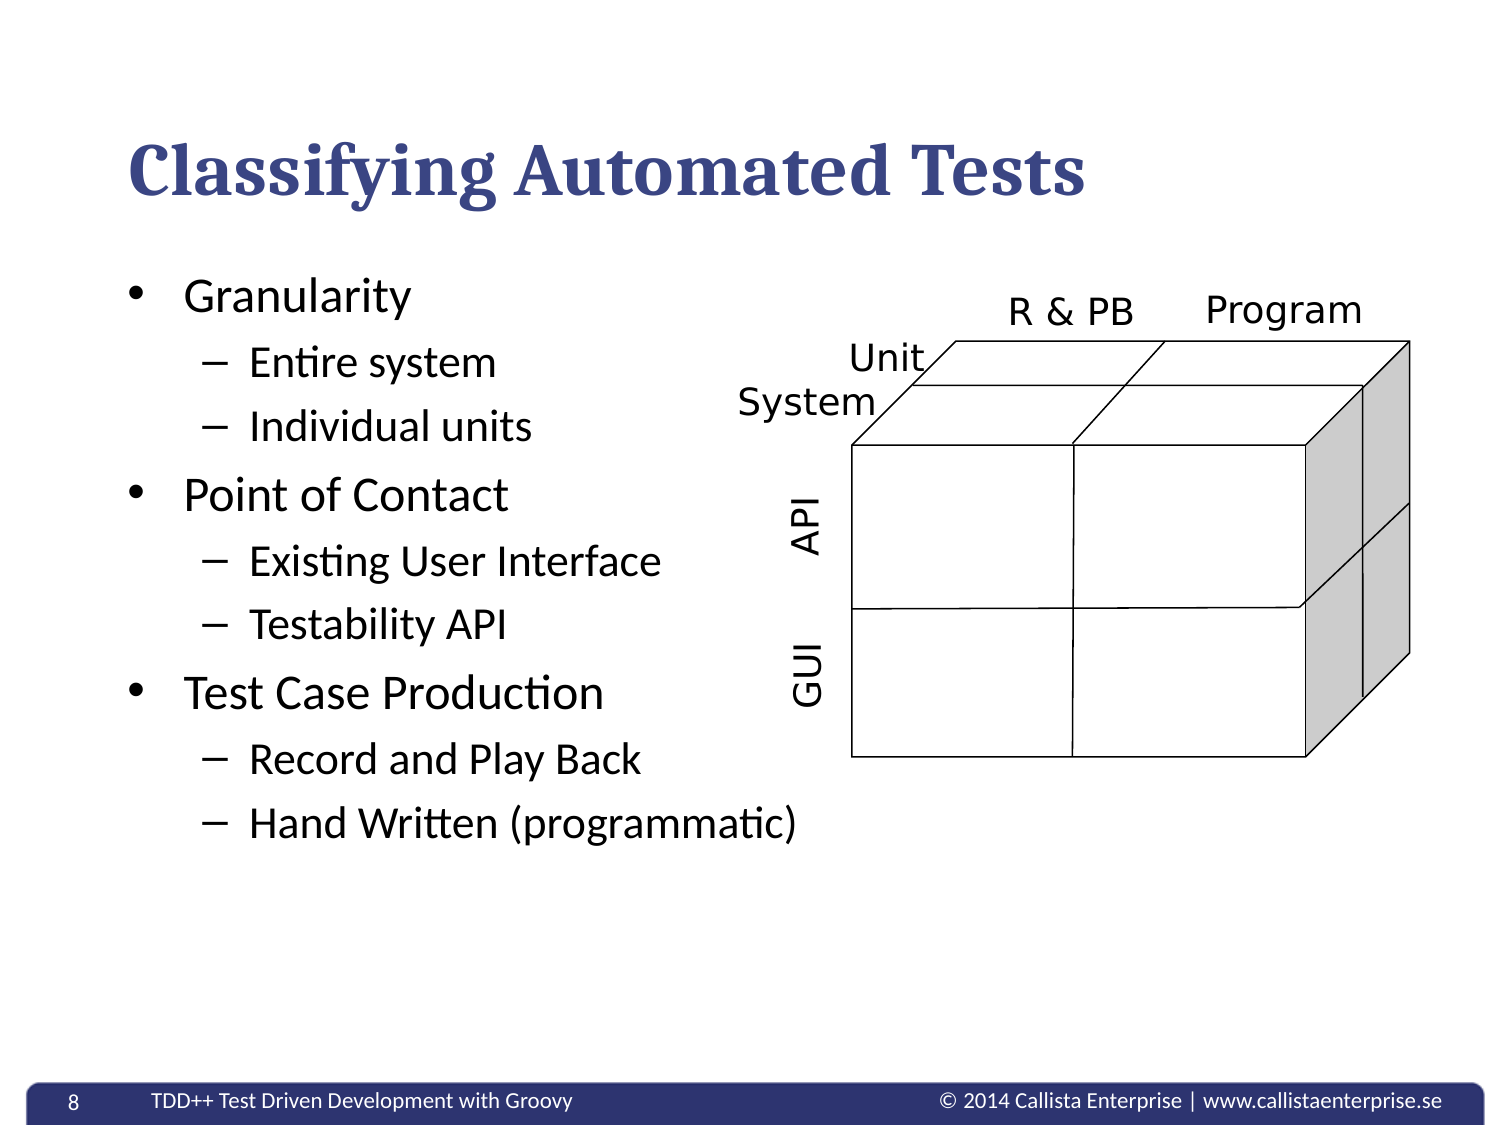

# Classifying Automated Tests
Granularity
Entire system
Individual units
Point of Contact
Existing User Interface
Testability API
Test Case Production
Record and Play Back
Hand Written (programmatic)
Program
R & PB
Unit

System

API

GUI